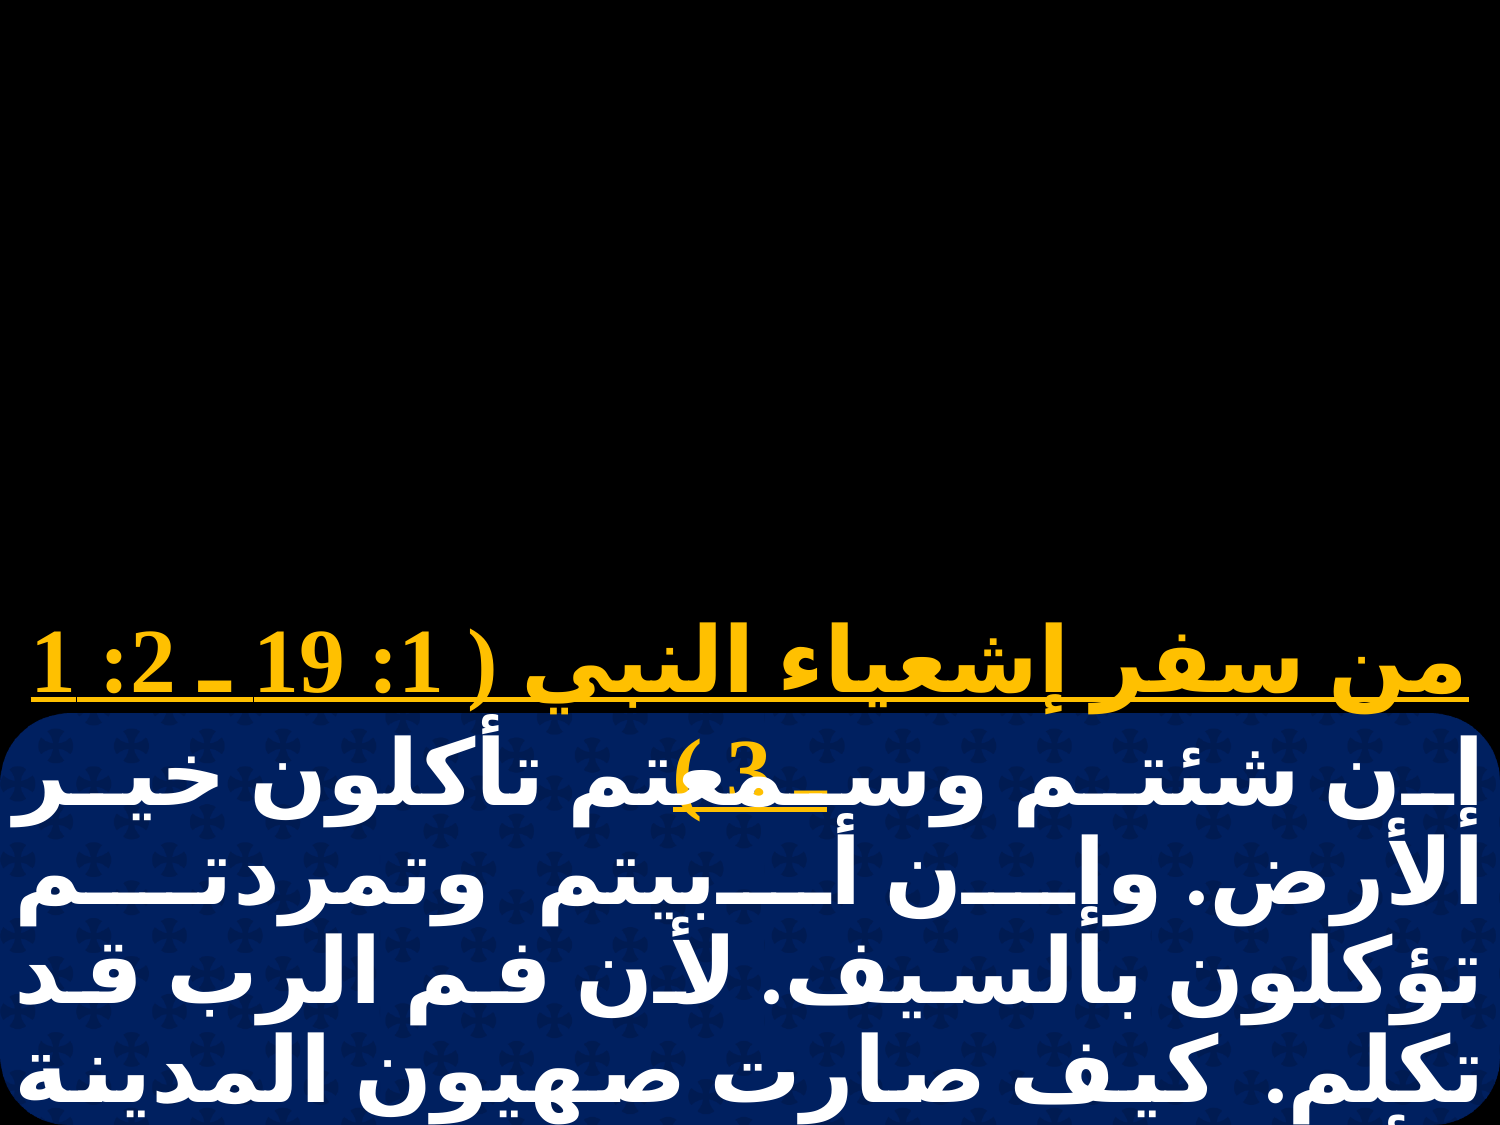

# نبوات 1 الثلاثاء
من سفر إشعياء النبي ( 1: 19 ـ 2: 1 ـ 3 )
إن شئتم وسمعتم تأكلون خير الأرض. وإن أبيتم  وتمردتم تؤكلون بالسيف. لأن فم الرب قد تكلم.  كيف صارت صهيون المدينة الأمينة زانية؟ قد  كانت مملوءة إنصافا وفيها كان يبيت العدل، وأما